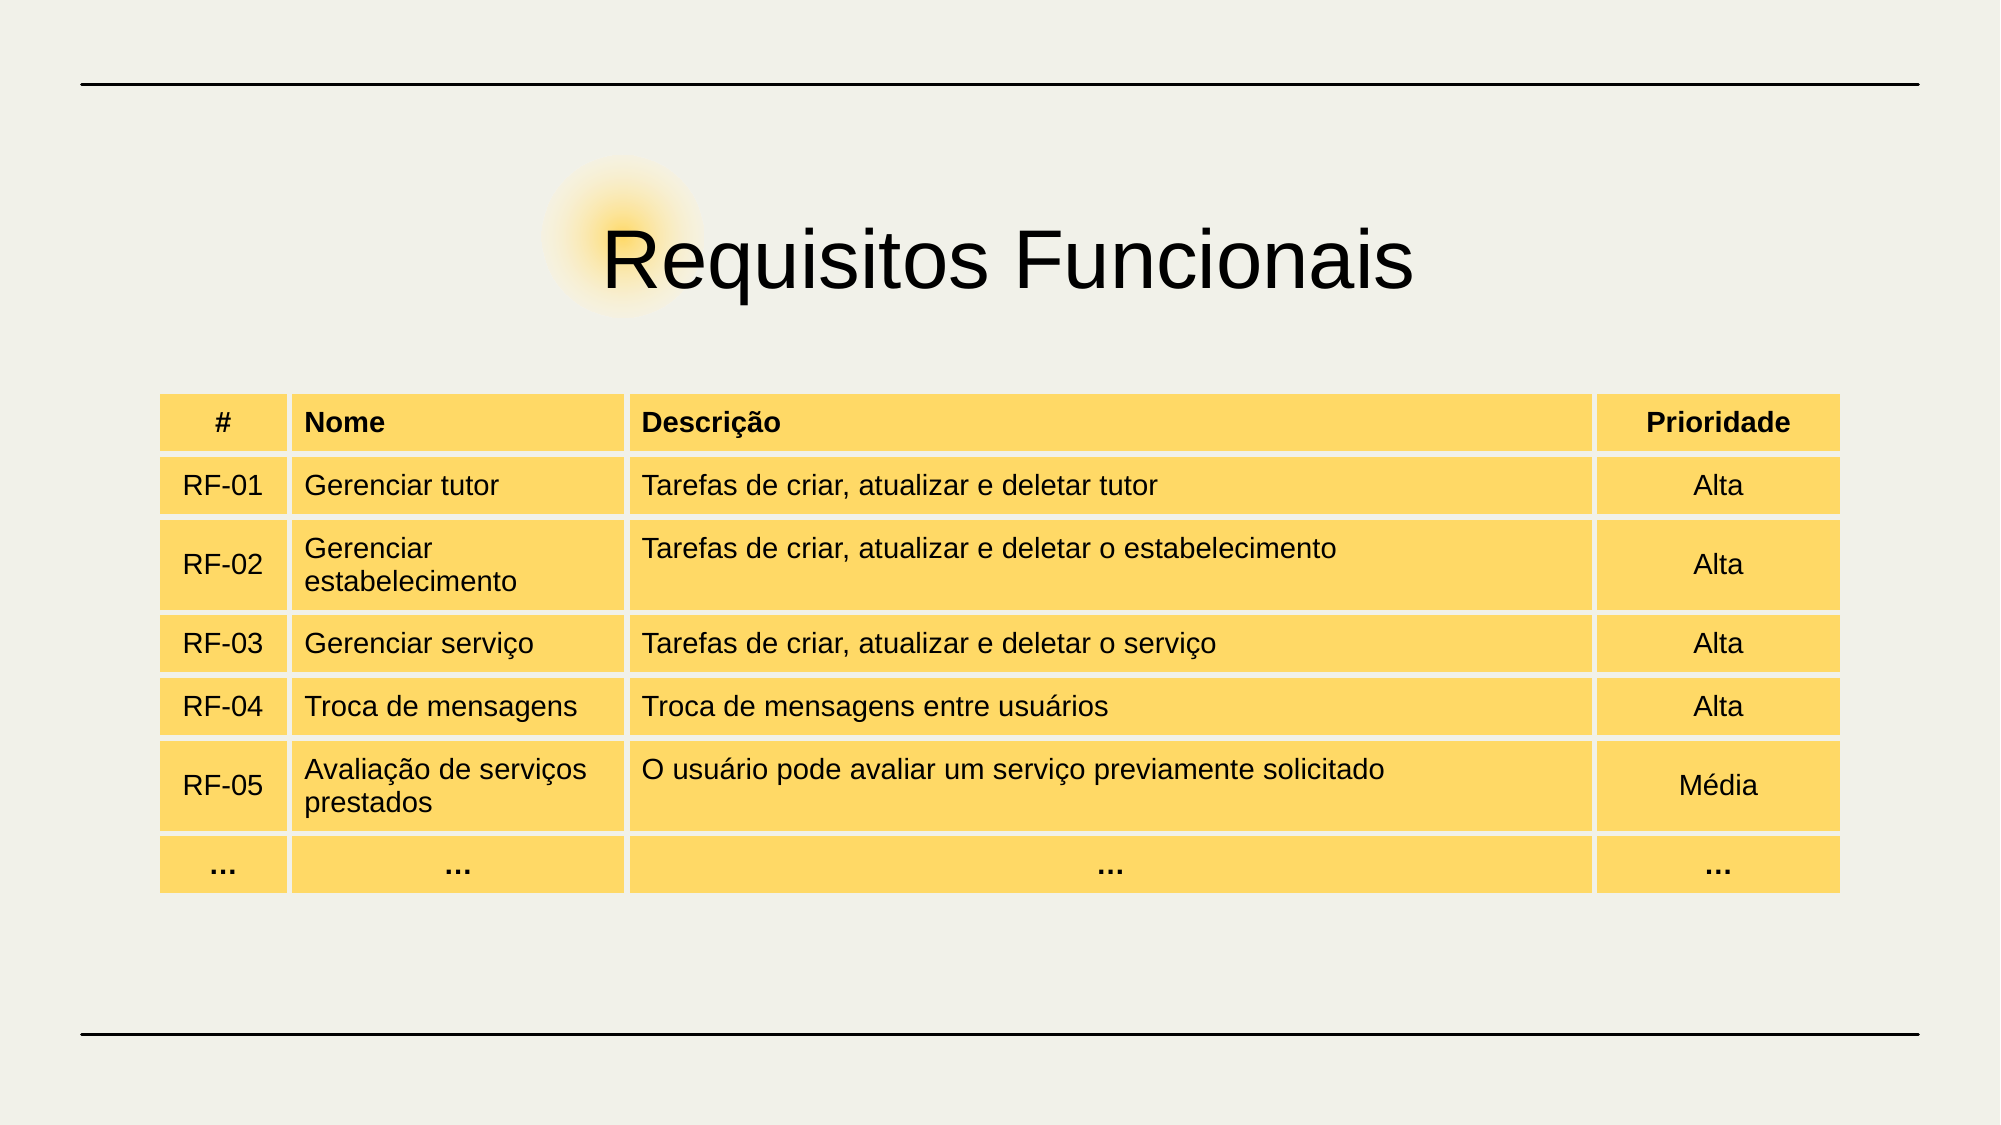

# Requisitos Funcionais
| # | Nome | Descrição | Prioridade |
| --- | --- | --- | --- |
| RF-01 | Gerenciar tutor | Tarefas de criar, atualizar e deletar tutor | Alta |
| RF-02 | Gerenciar estabelecimento | Tarefas de criar, atualizar e deletar o estabelecimento | Alta |
| RF-03 | Gerenciar serviço | Tarefas de criar, atualizar e deletar o serviço | Alta |
| RF-04 | Troca de mensagens | Troca de mensagens entre usuários | Alta |
| RF-05 | Avaliação de serviços prestados | O usuário pode avaliar um serviço previamente solicitado | Média |
| … | … | … | … |